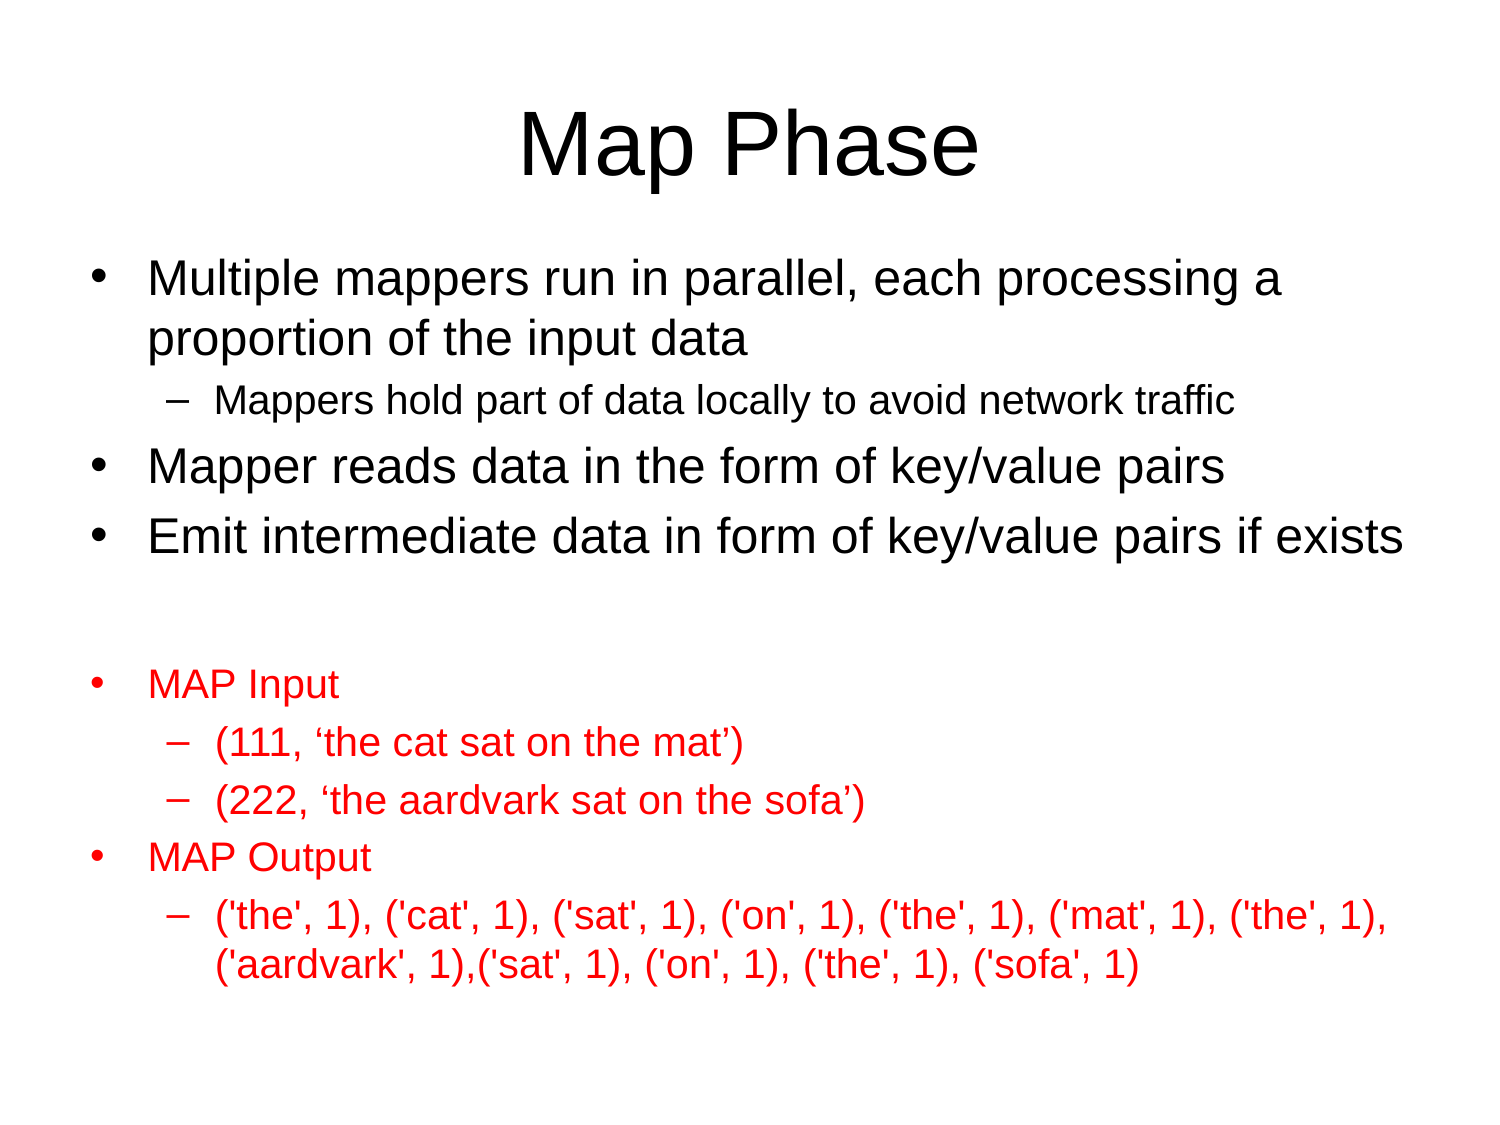

# Map Phase
Multiple mappers run in parallel, each processing a proportion of the input data
Mappers hold part of data locally to avoid network traffic
Mapper reads data in the form of key/value pairs
Emit intermediate data in form of key/value pairs if exists
MAP Input
(111, ‘the cat sat on the mat’)
(222, ‘the aardvark sat on the sofa’)
MAP Output
('the', 1), ('cat', 1), ('sat', 1), ('on', 1), ('the', 1), ('mat', 1), ('the', 1), ('aardvark', 1),('sat', 1), ('on', 1), ('the', 1), ('sofa', 1)